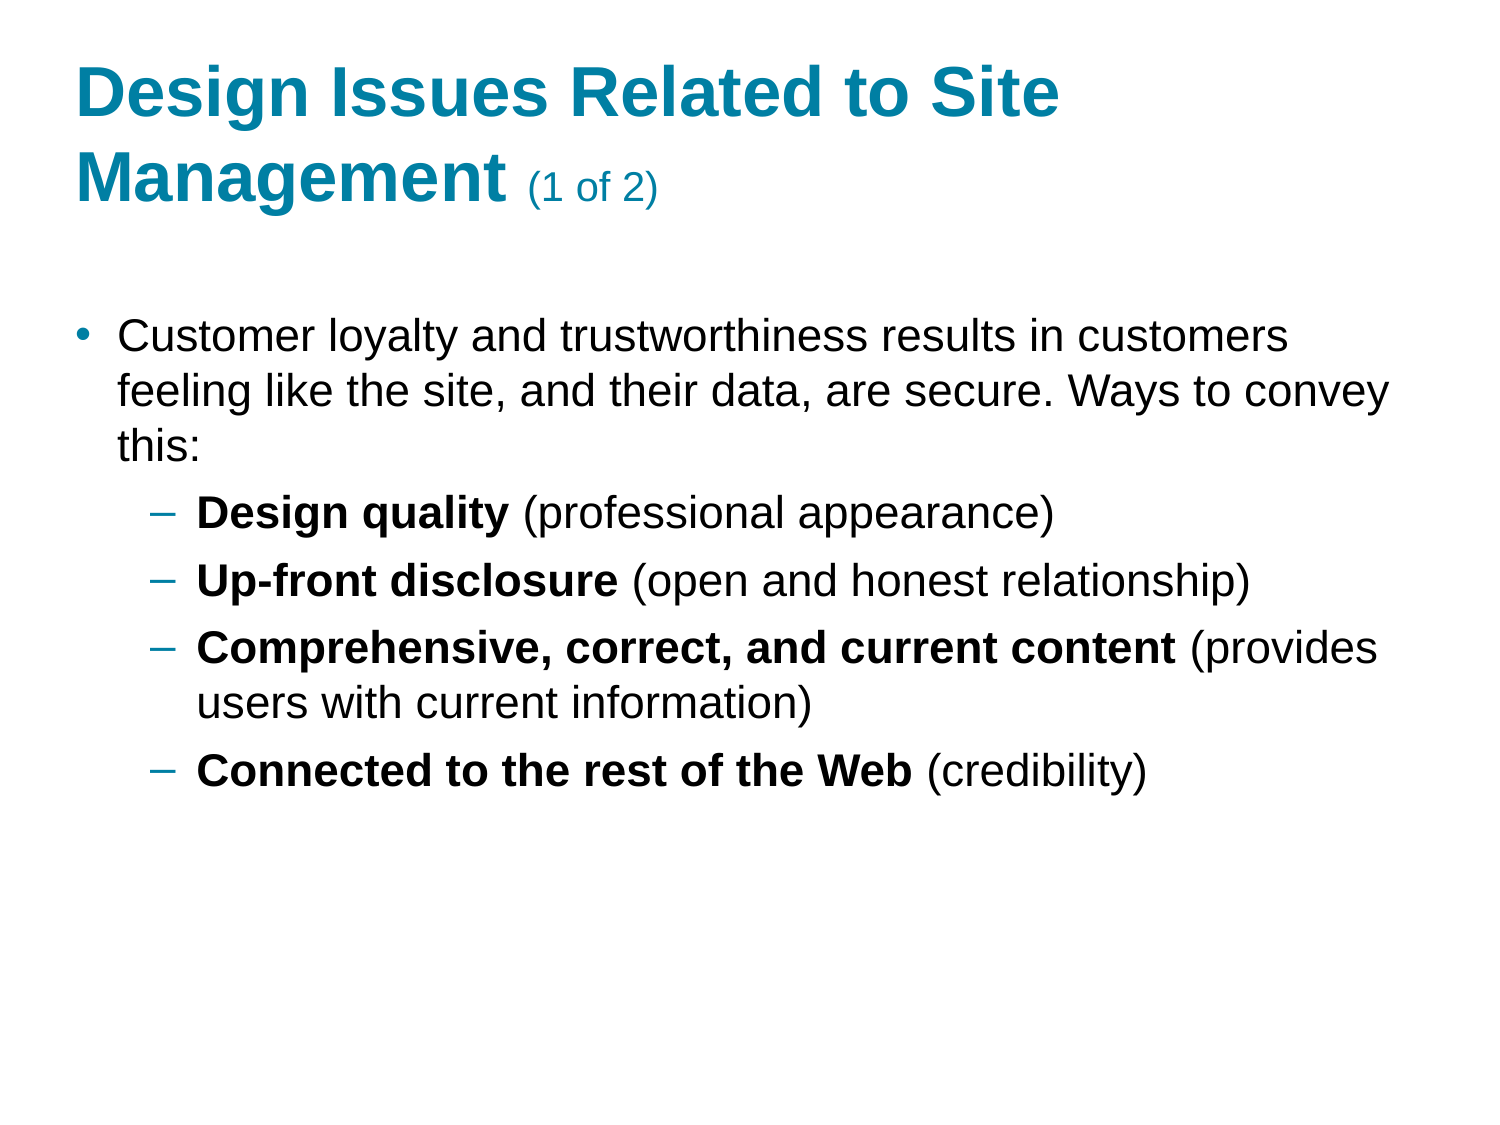

# Design Issues Related to Site Management (1 of 2)
Customer loyalty and trustworthiness results in customers feeling like the site, and their data, are secure. Ways to convey this:
Design quality (professional appearance)
Up-front disclosure (open and honest relationship)
Comprehensive, correct, and current content (provides users with current information)
Connected to the rest of the Web (credibility)